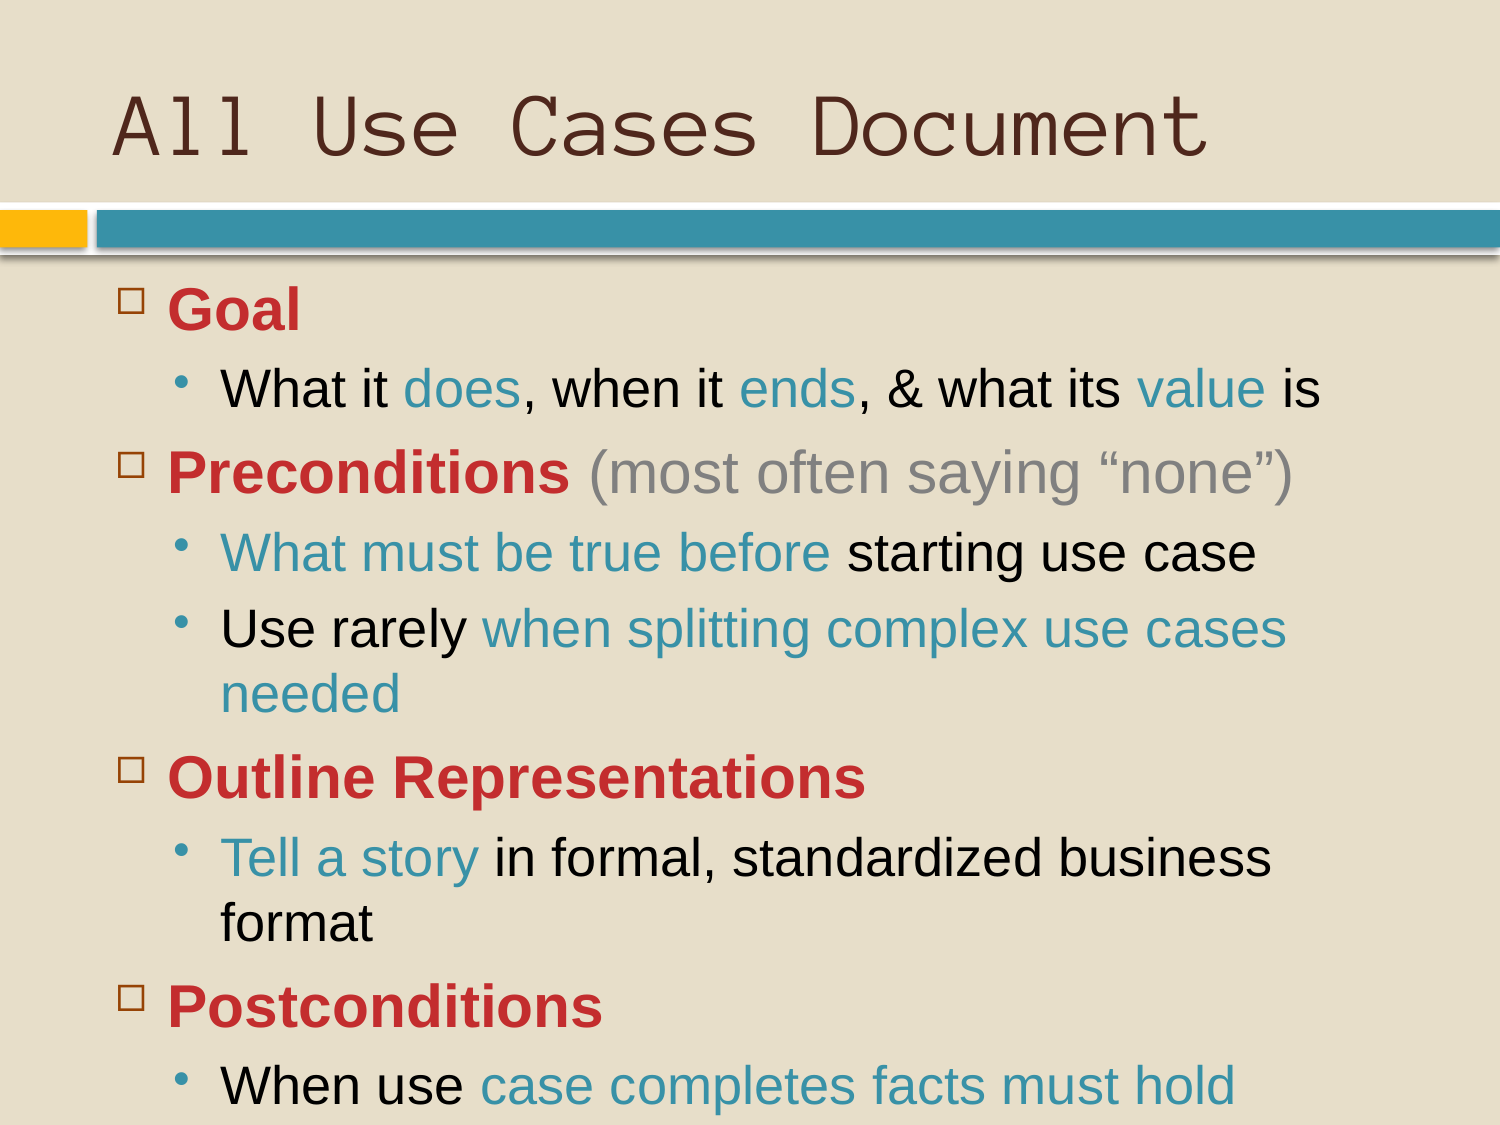

# All Use Cases Document
Goal
What it does, when it ends, & what its value is
Preconditions (most often saying “none”)
What must be true before starting use case
Use rarely when splitting complex use cases needed
Outline Representations
Tell a story in formal, standardized business format
Postconditions
When use case completes facts must hold
Defined for all use cases no matter what the type